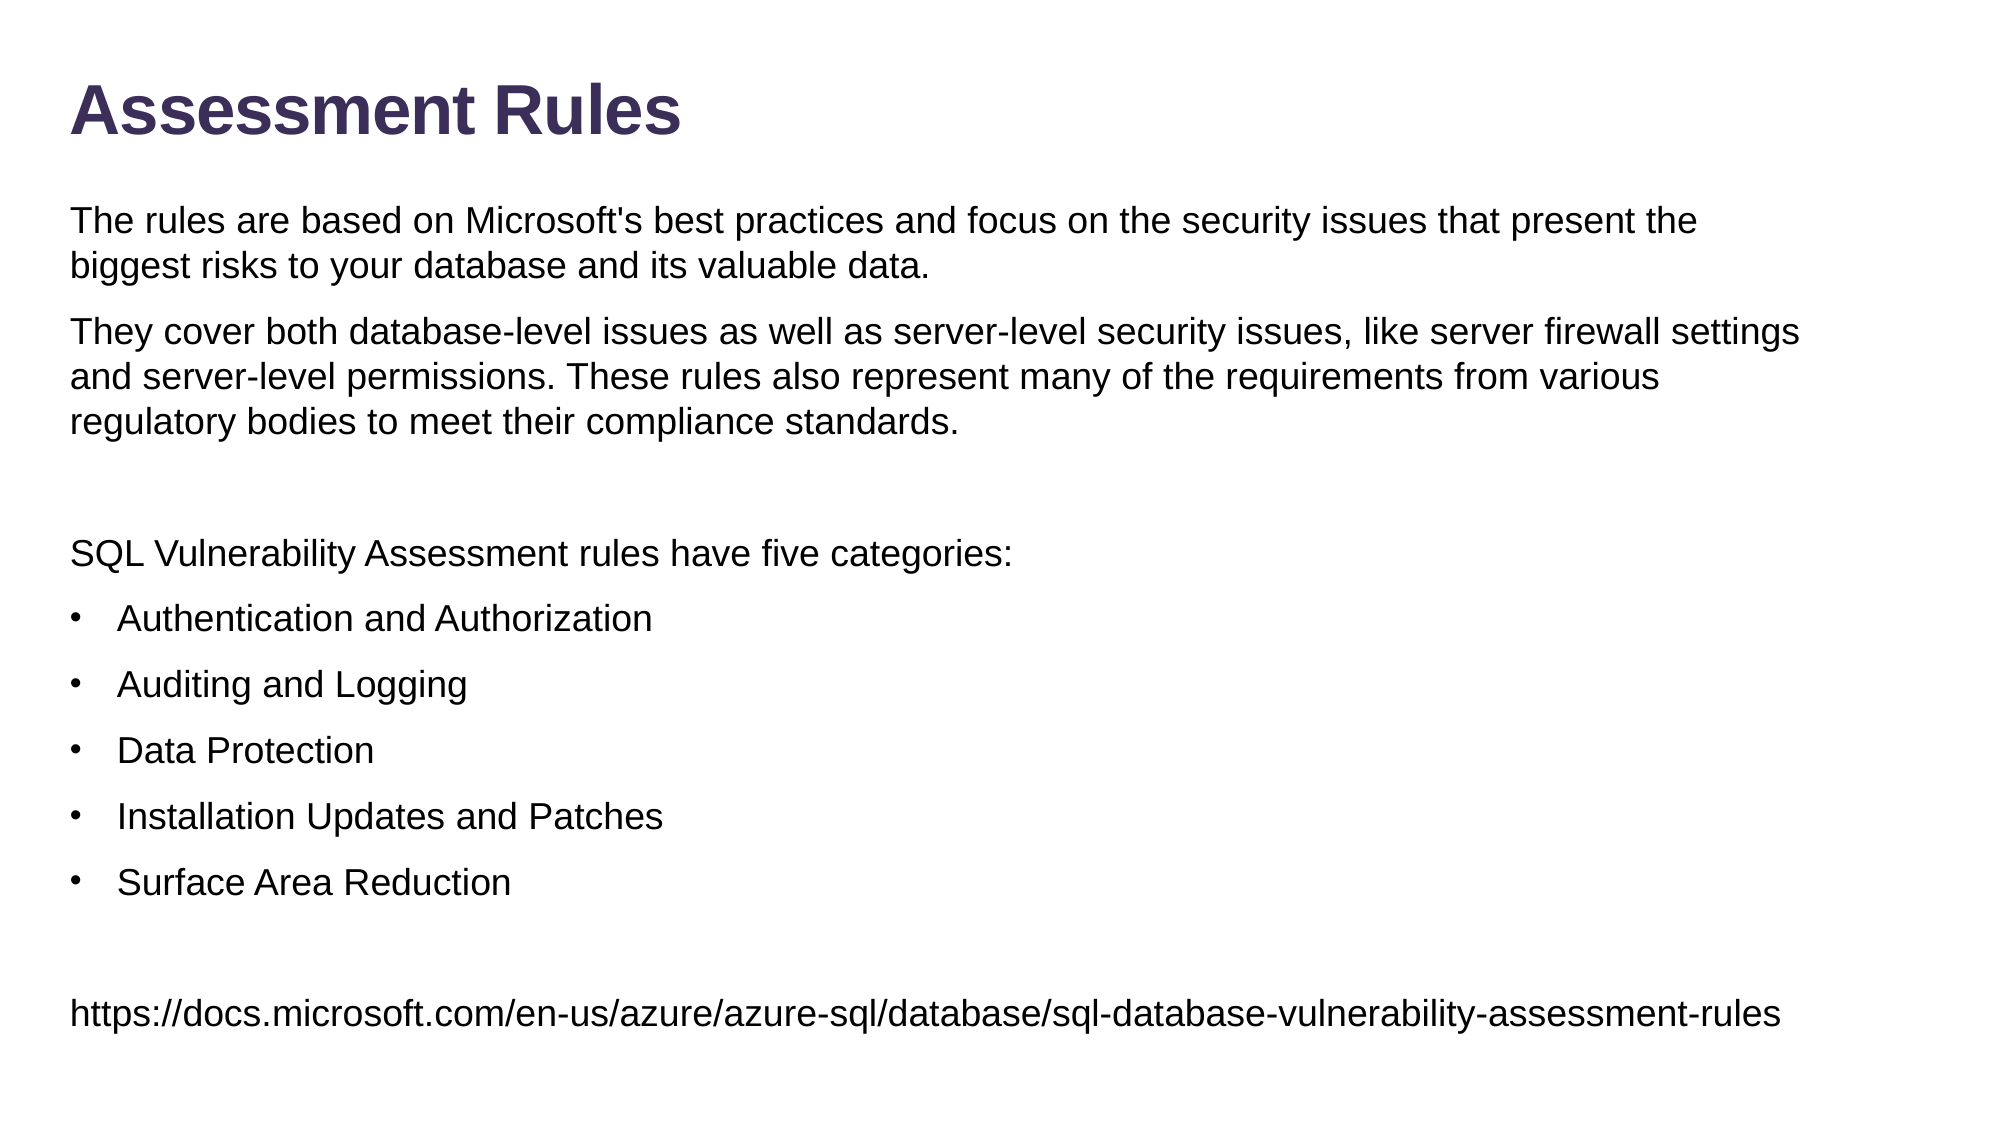

# Assessment Rules
The rules are based on Microsoft's best practices and focus on the security issues that present the biggest risks to your database and its valuable data.
They cover both database-level issues as well as server-level security issues, like server firewall settings and server-level permissions. These rules also represent many of the requirements from various regulatory bodies to meet their compliance standards.

SQL Vulnerability Assessment rules have five categories:
Authentication and Authorization
Auditing and Logging
Data Protection
Installation Updates and Patches
Surface Area Reduction

https://docs.microsoft.com/en-us/azure/azure-sql/database/sql-database-vulnerability-assessment-rules